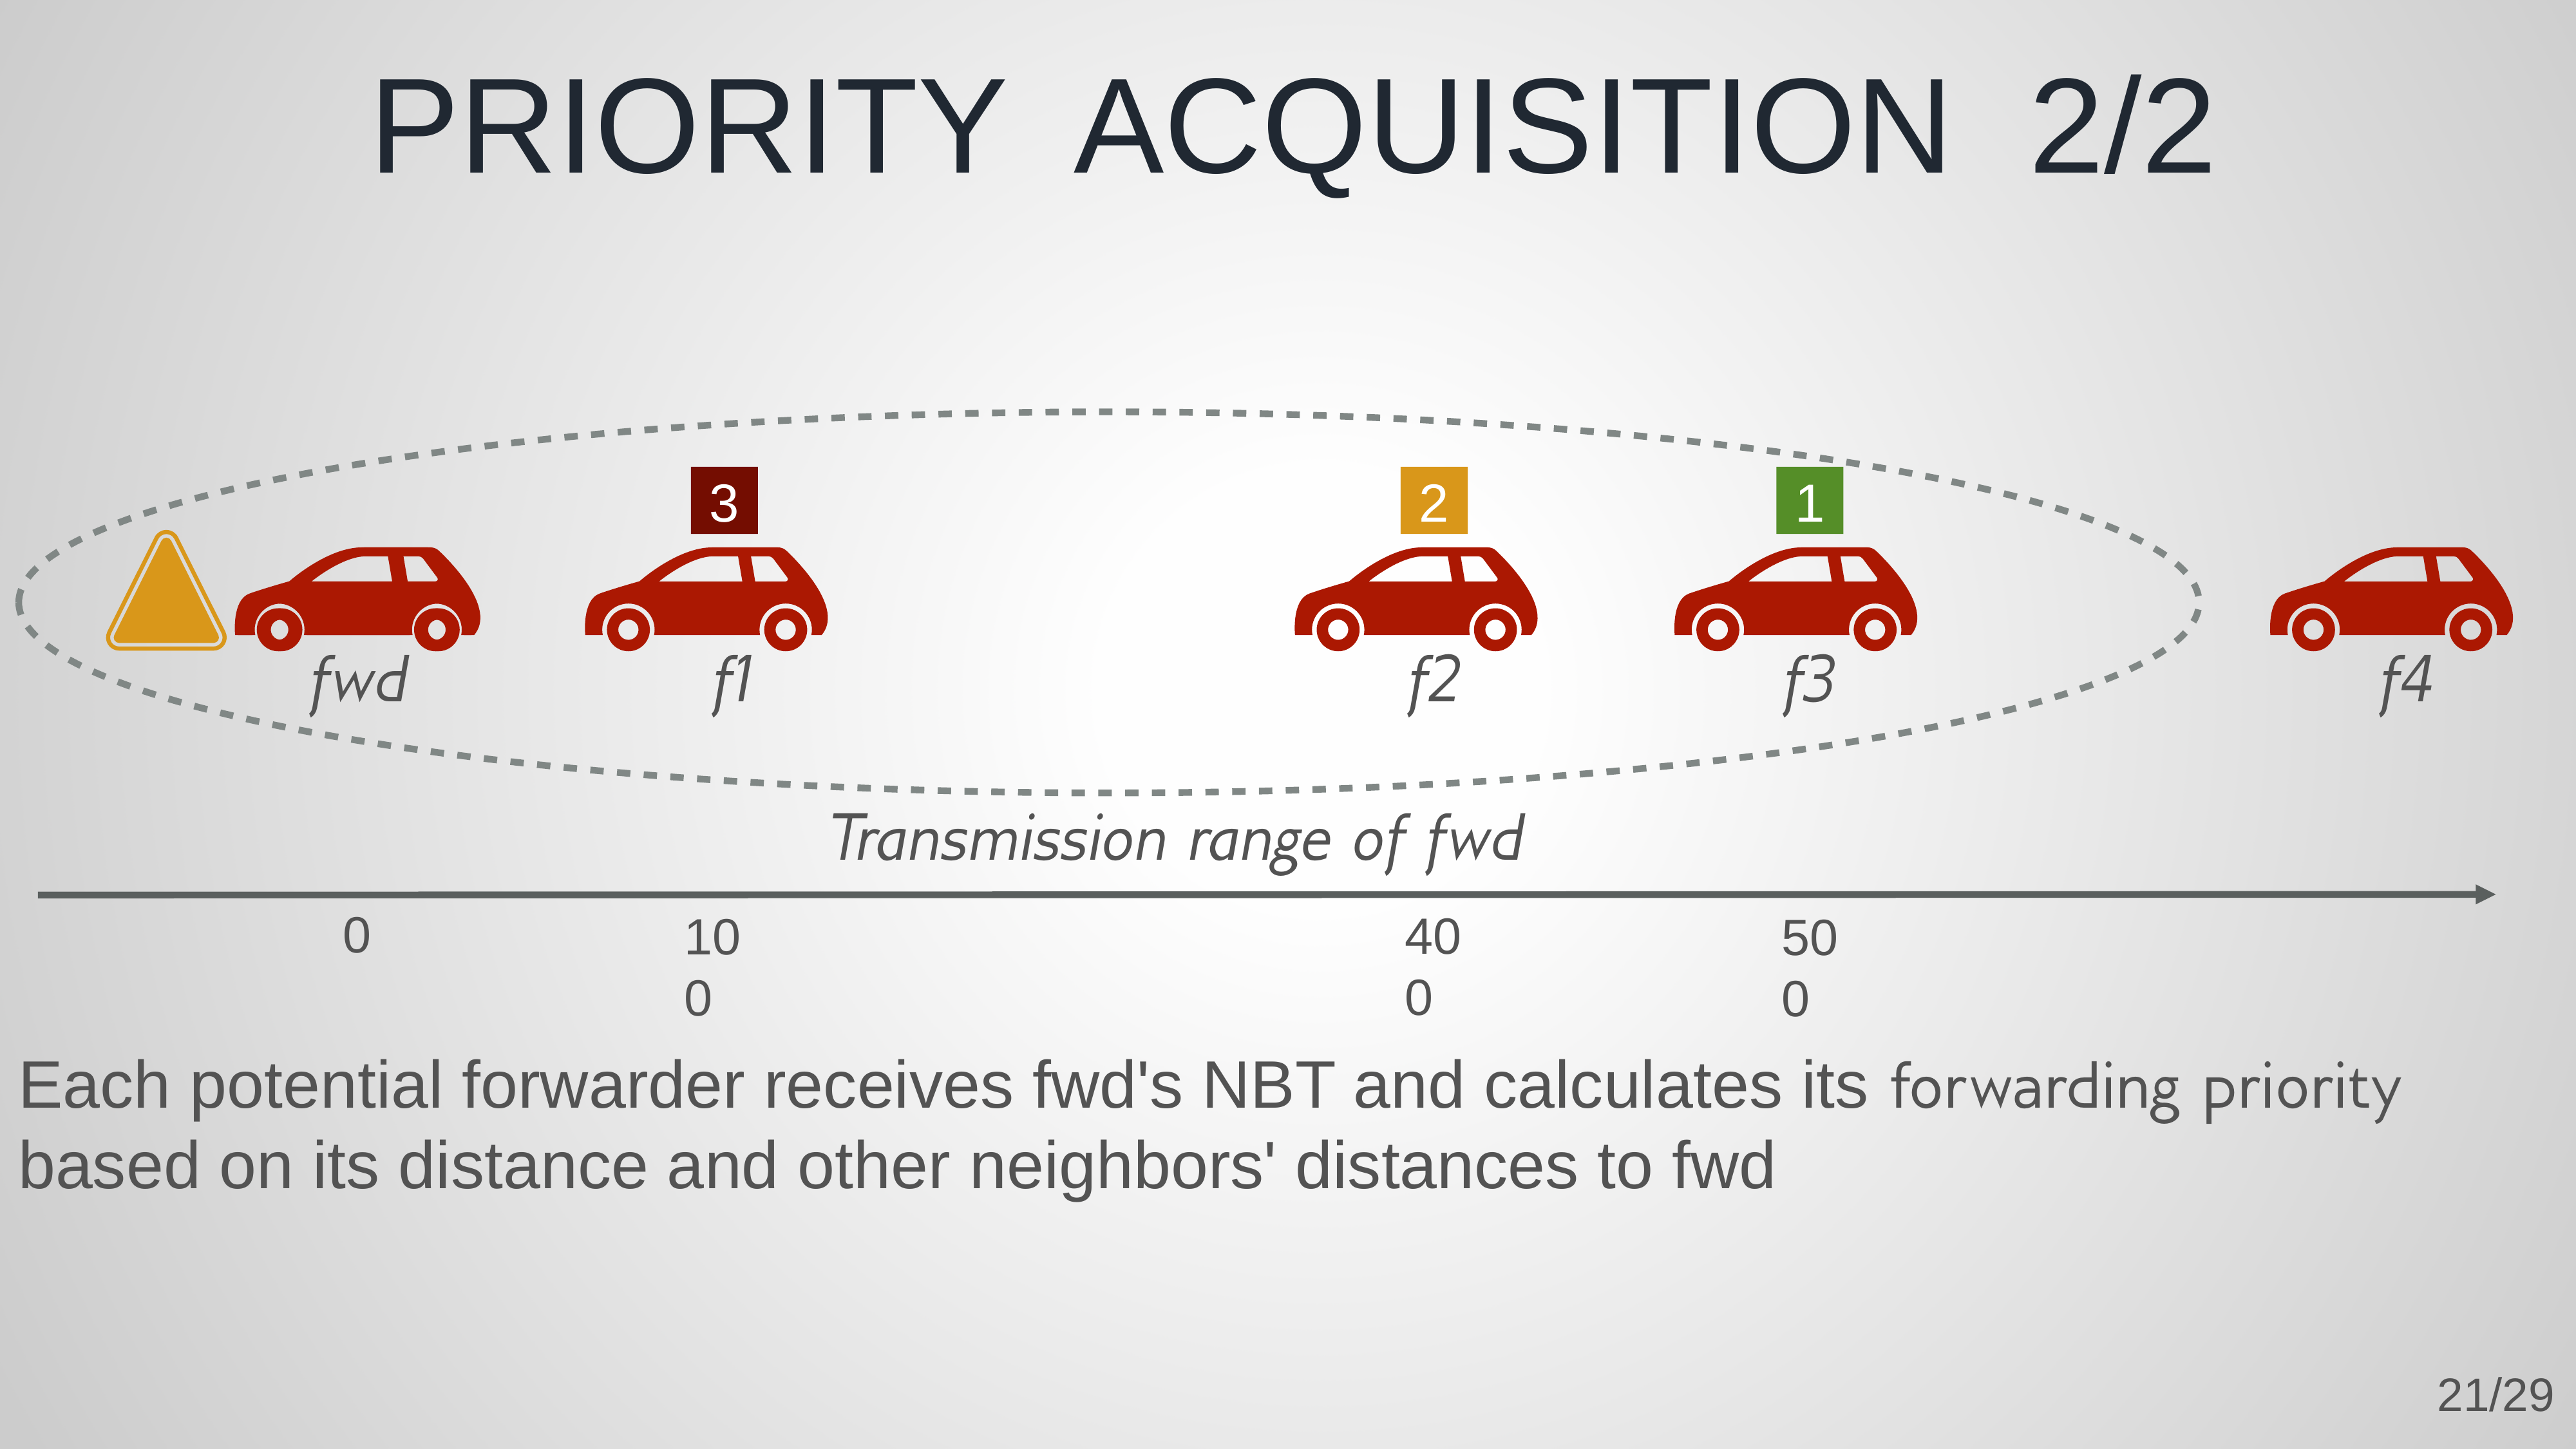

# PRIORITY  ACQUISITION  2/2

3
2
1

fwd
f1
f2
f3
f4
Transmission range of fwd

400
0
100
500
Each potential forwarder receives fwd's NBT and calculates its forwarding priority
based on its distance and other neighbors' distances to fwd
21/29